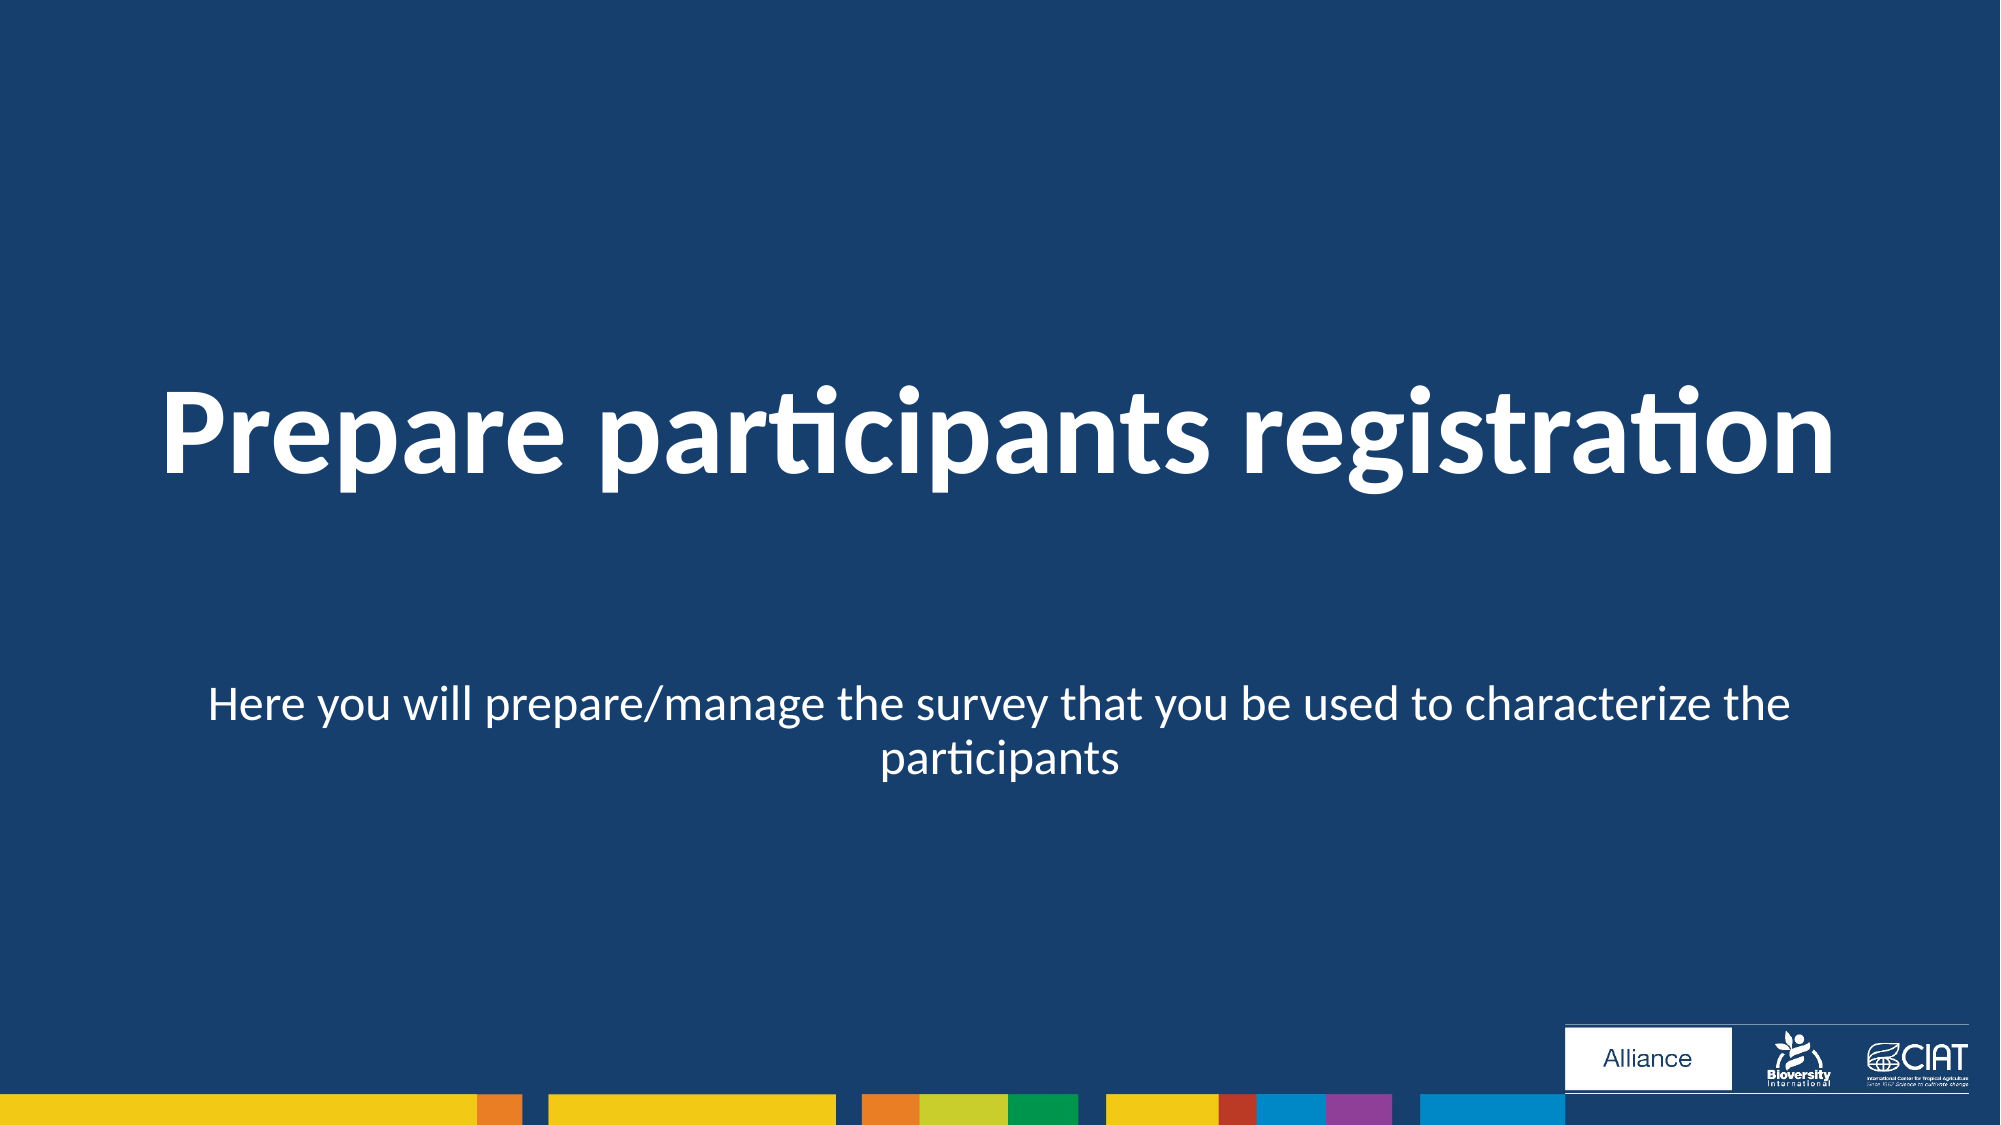

Prepare participants registration
Here you will prepare/manage the survey that you be used to characterize the participants